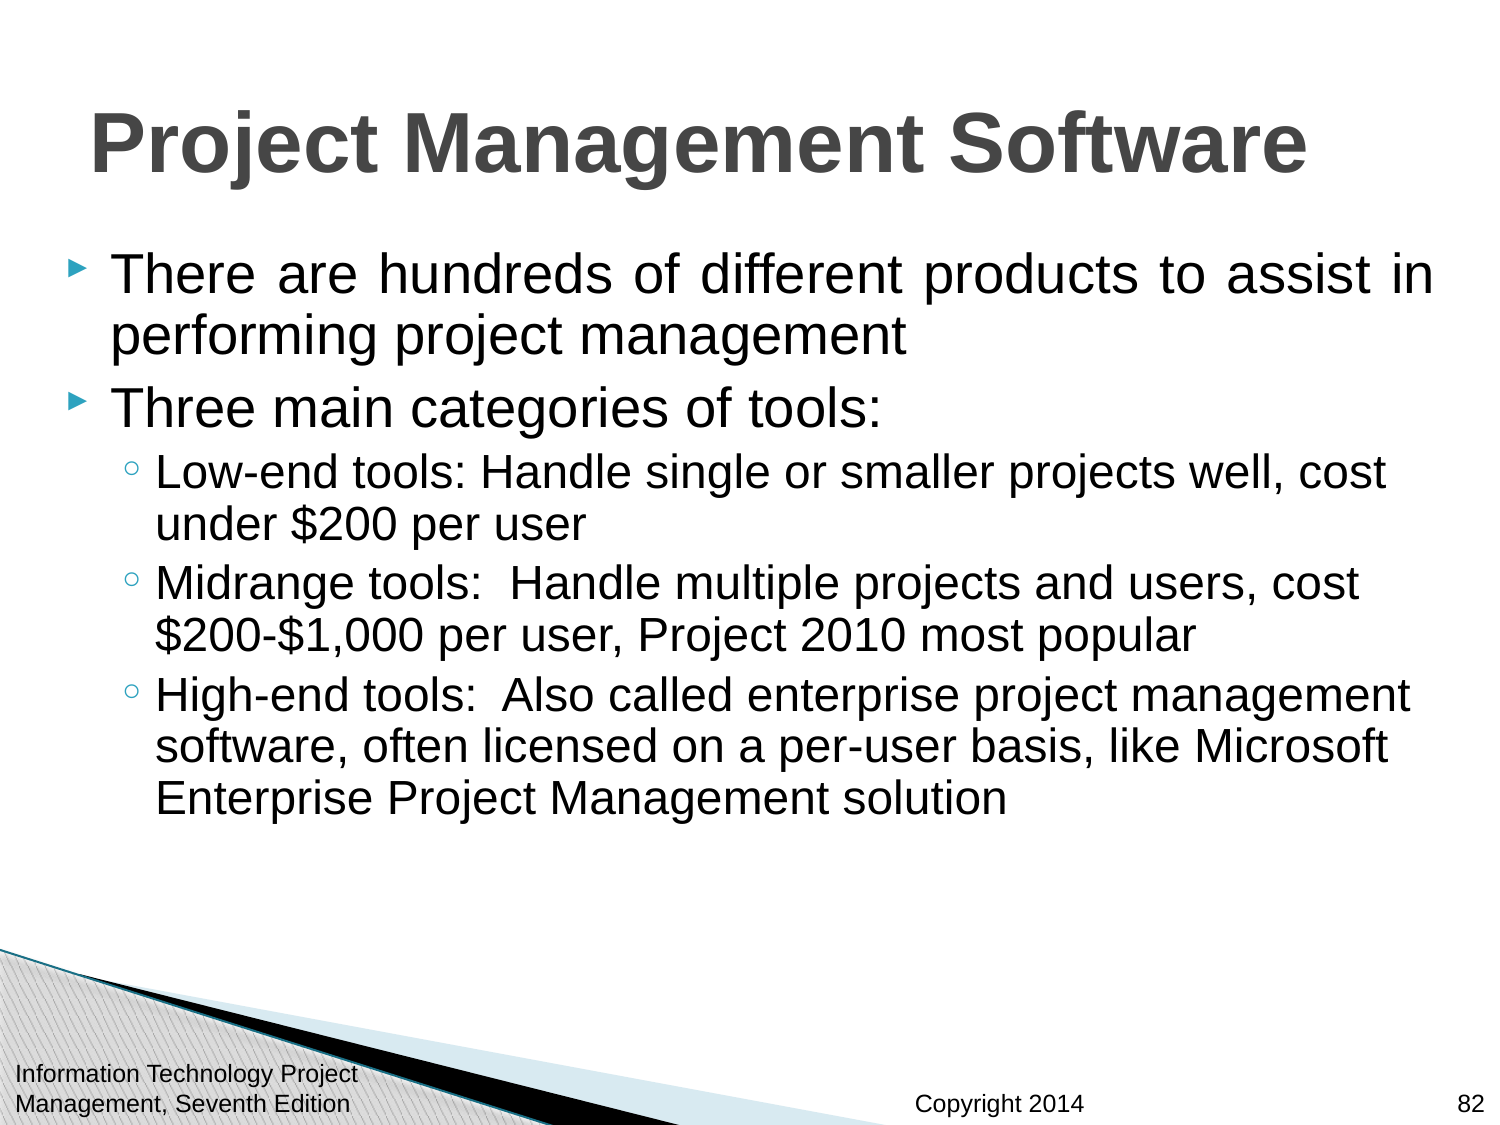

# Project Management Software
There are hundreds of different products to assist in performing project management
Three main categories of tools:
Low-end tools: Handle single or smaller projects well, cost under $200 per user
Midrange tools:  Handle multiple projects and users, cost $200-$1,000 per user, Project 2010 most popular
High-end tools:  Also called enterprise project management software, often licensed on a per-user basis, like Microsoft Enterprise Project Management solution
Information Technology Project Management, Seventh Edition
82